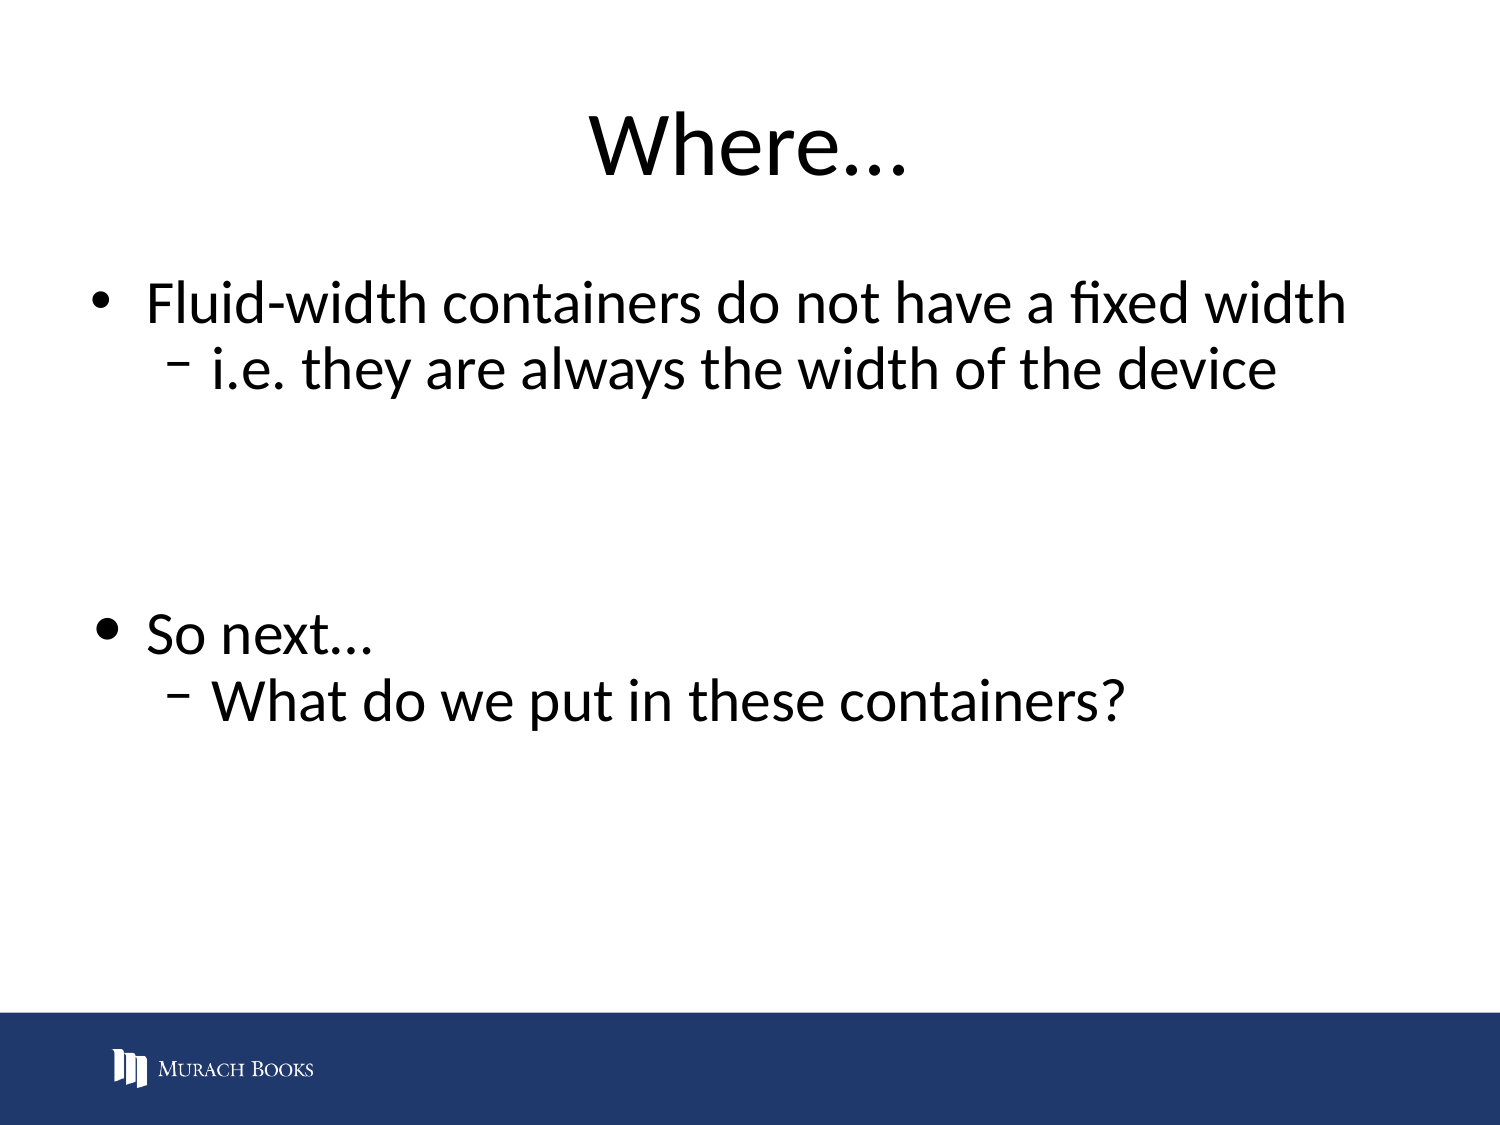

# Where...
Fluid-width containers do not have a fixed width
i.e. they are always the width of the device

So next…
What do we put in these containers?